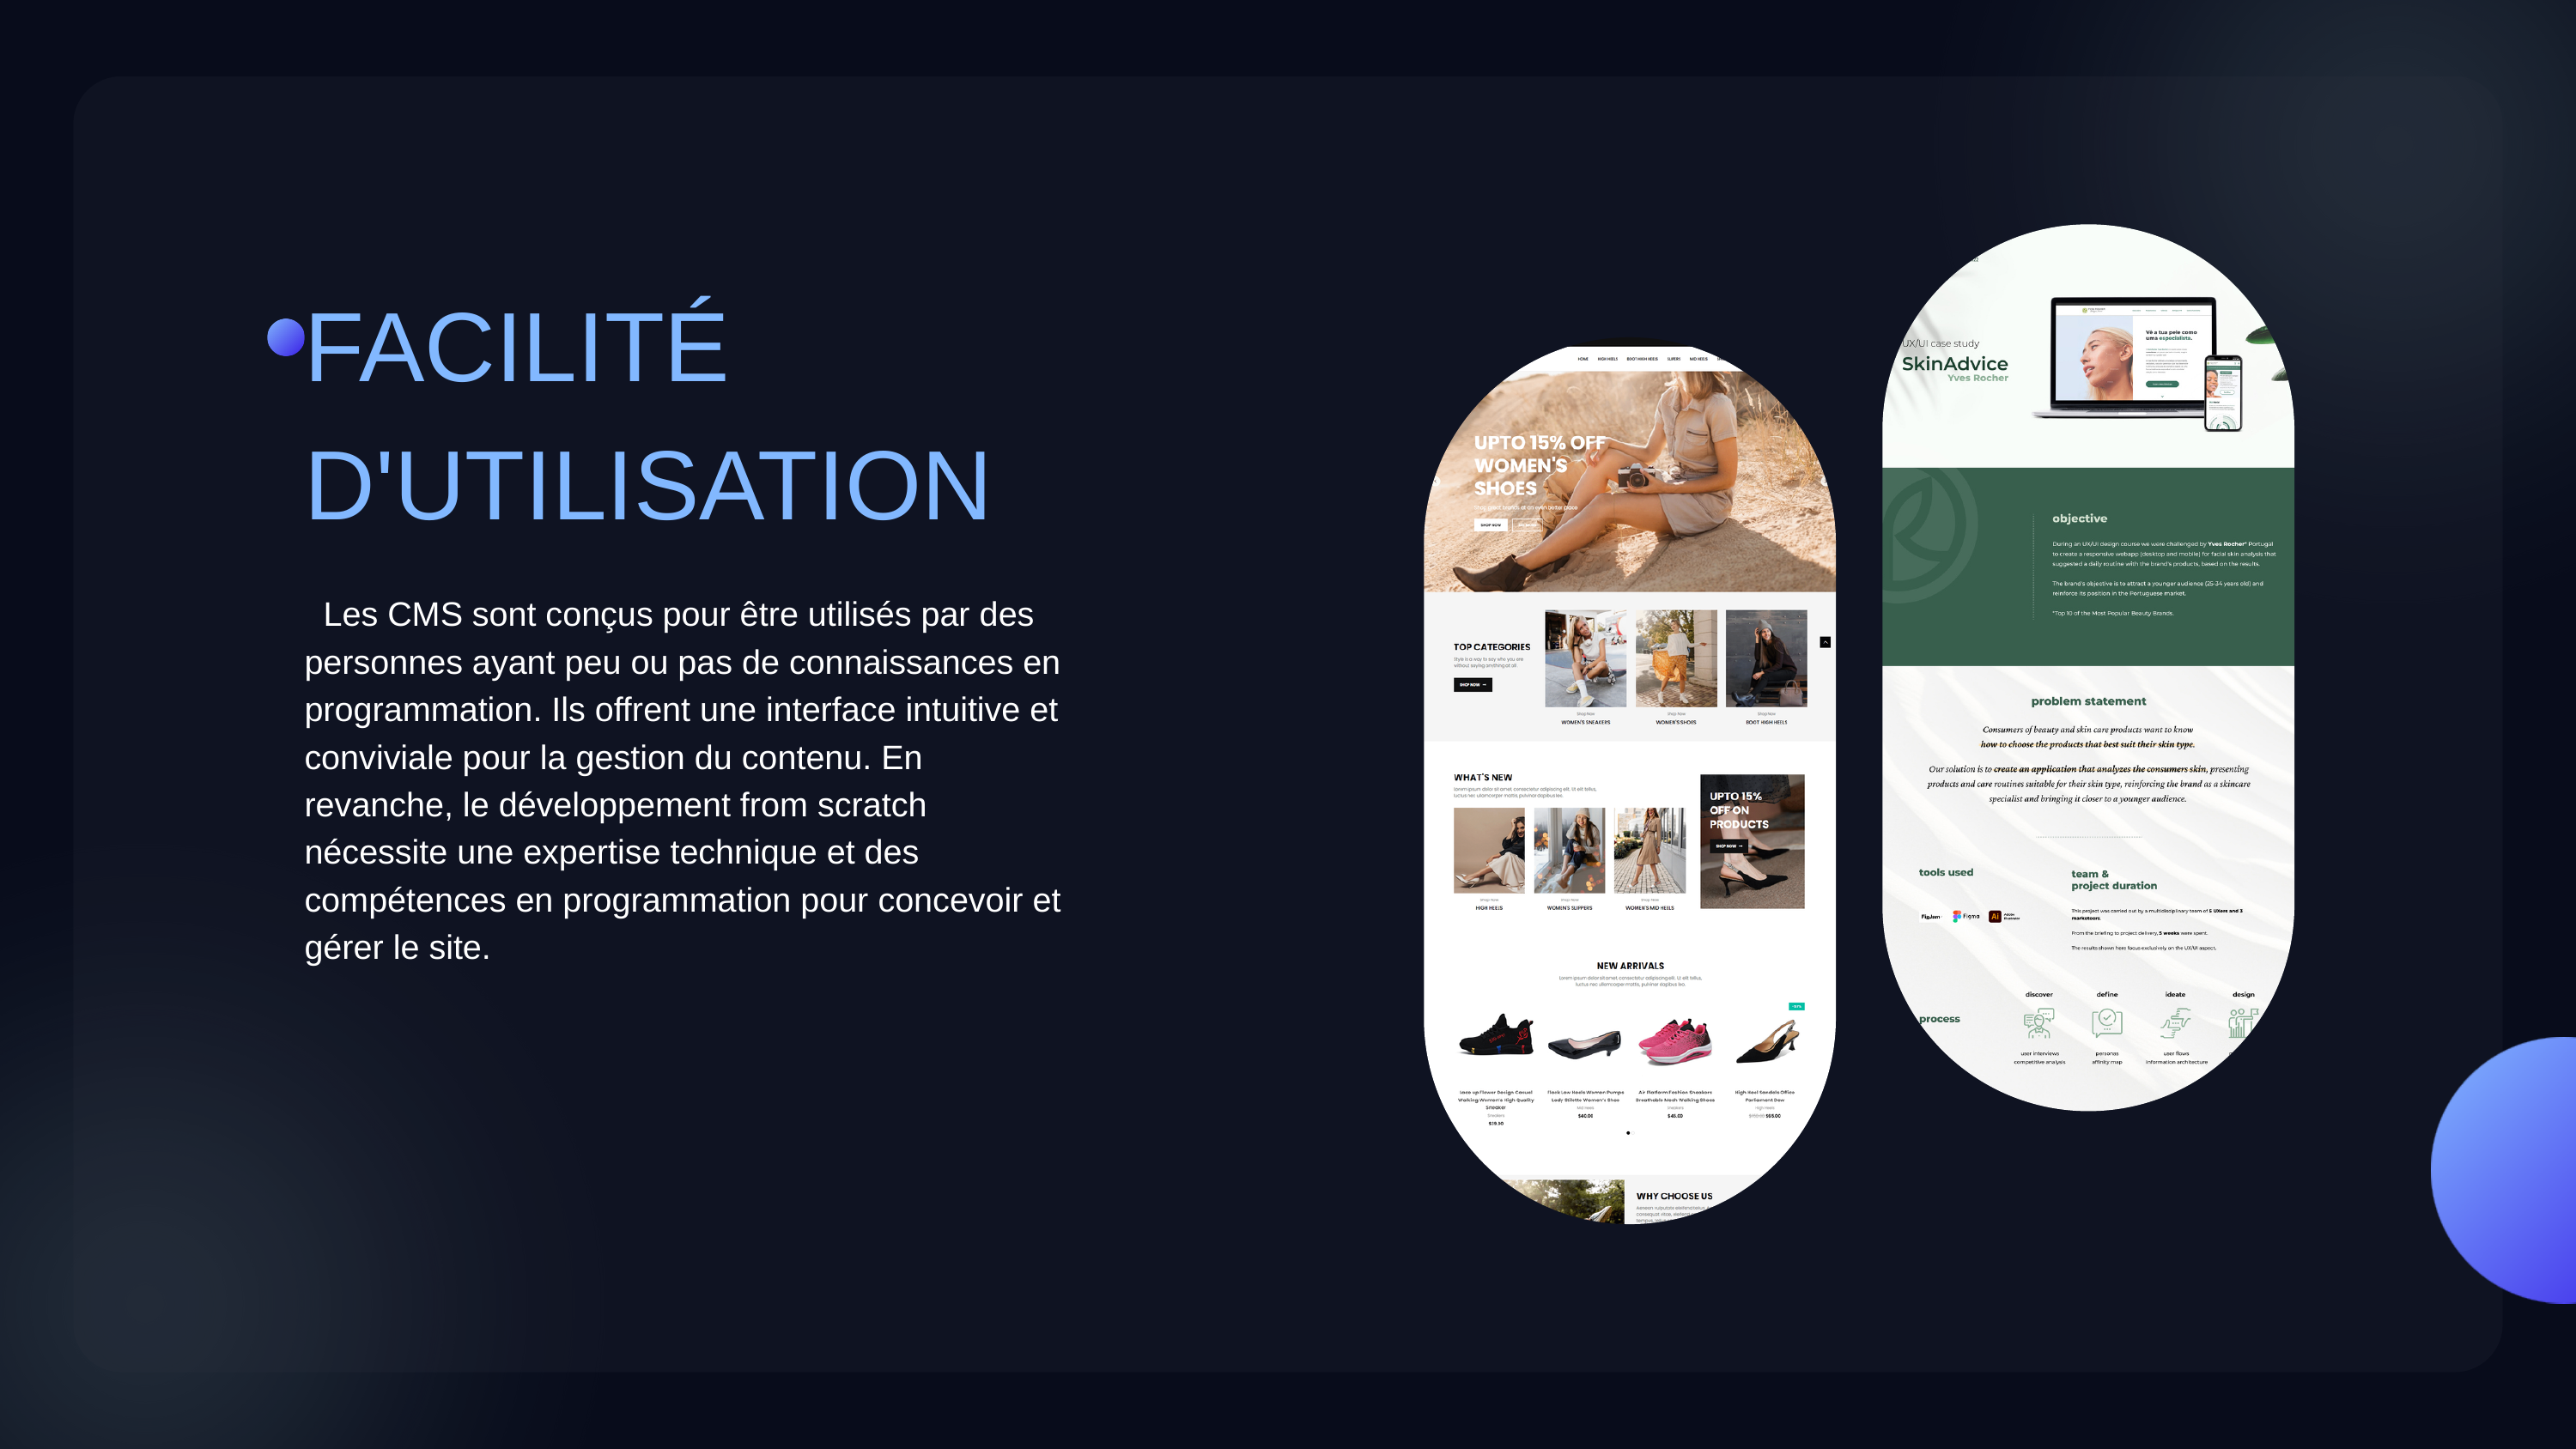

FACILITÉ D'UTILISATION

  Les CMS sont conçus pour être utilisés par des personnes ayant peu ou pas de connaissances en programmation. Ils offrent une interface intuitive et conviviale pour la gestion du contenu. En revanche, le développement from scratch nécessite une expertise technique et des compétences en programmation pour concevoir et gérer le site.